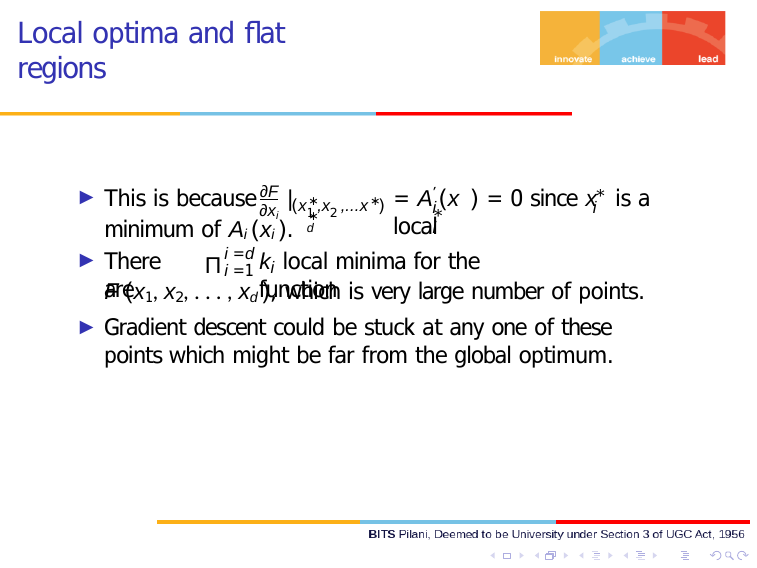

# Local optima and flat regions
∂F
►
′	∗
∗
This is because	|
= A (x ) = 0 since x  is a local
∗ ∗
∗
(x ,x ,...x )
i	i
i
∂xi
1  2	d
minimum of Ai (xi ).
i =d i =1
►
There are
k local minima for the function
Π
i
F (x1, x2, . . . , xd ), which is very large number of points.
Gradient descent could be stuck at any one of these points which might be far from the global optimum.